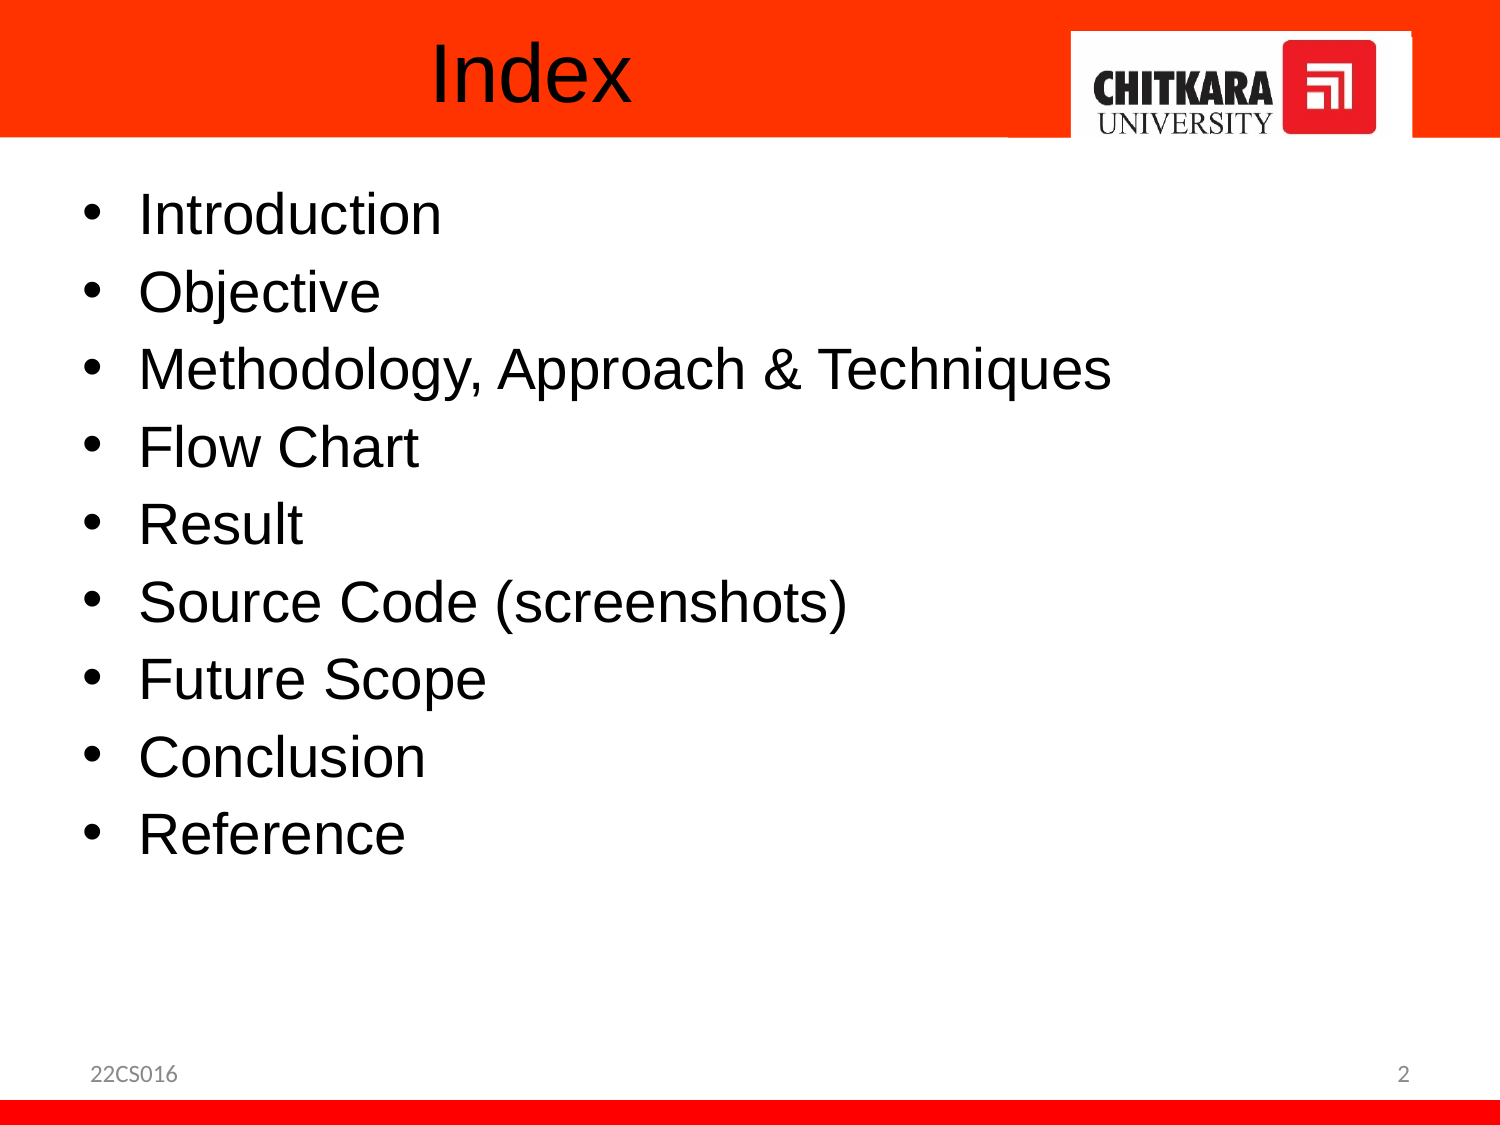

# Index
Introduction
Objective
Methodology, Approach & Techniques
Flow Chart
Result
Source Code (screenshots)
Future Scope
Conclusion
Reference

22CS016
2